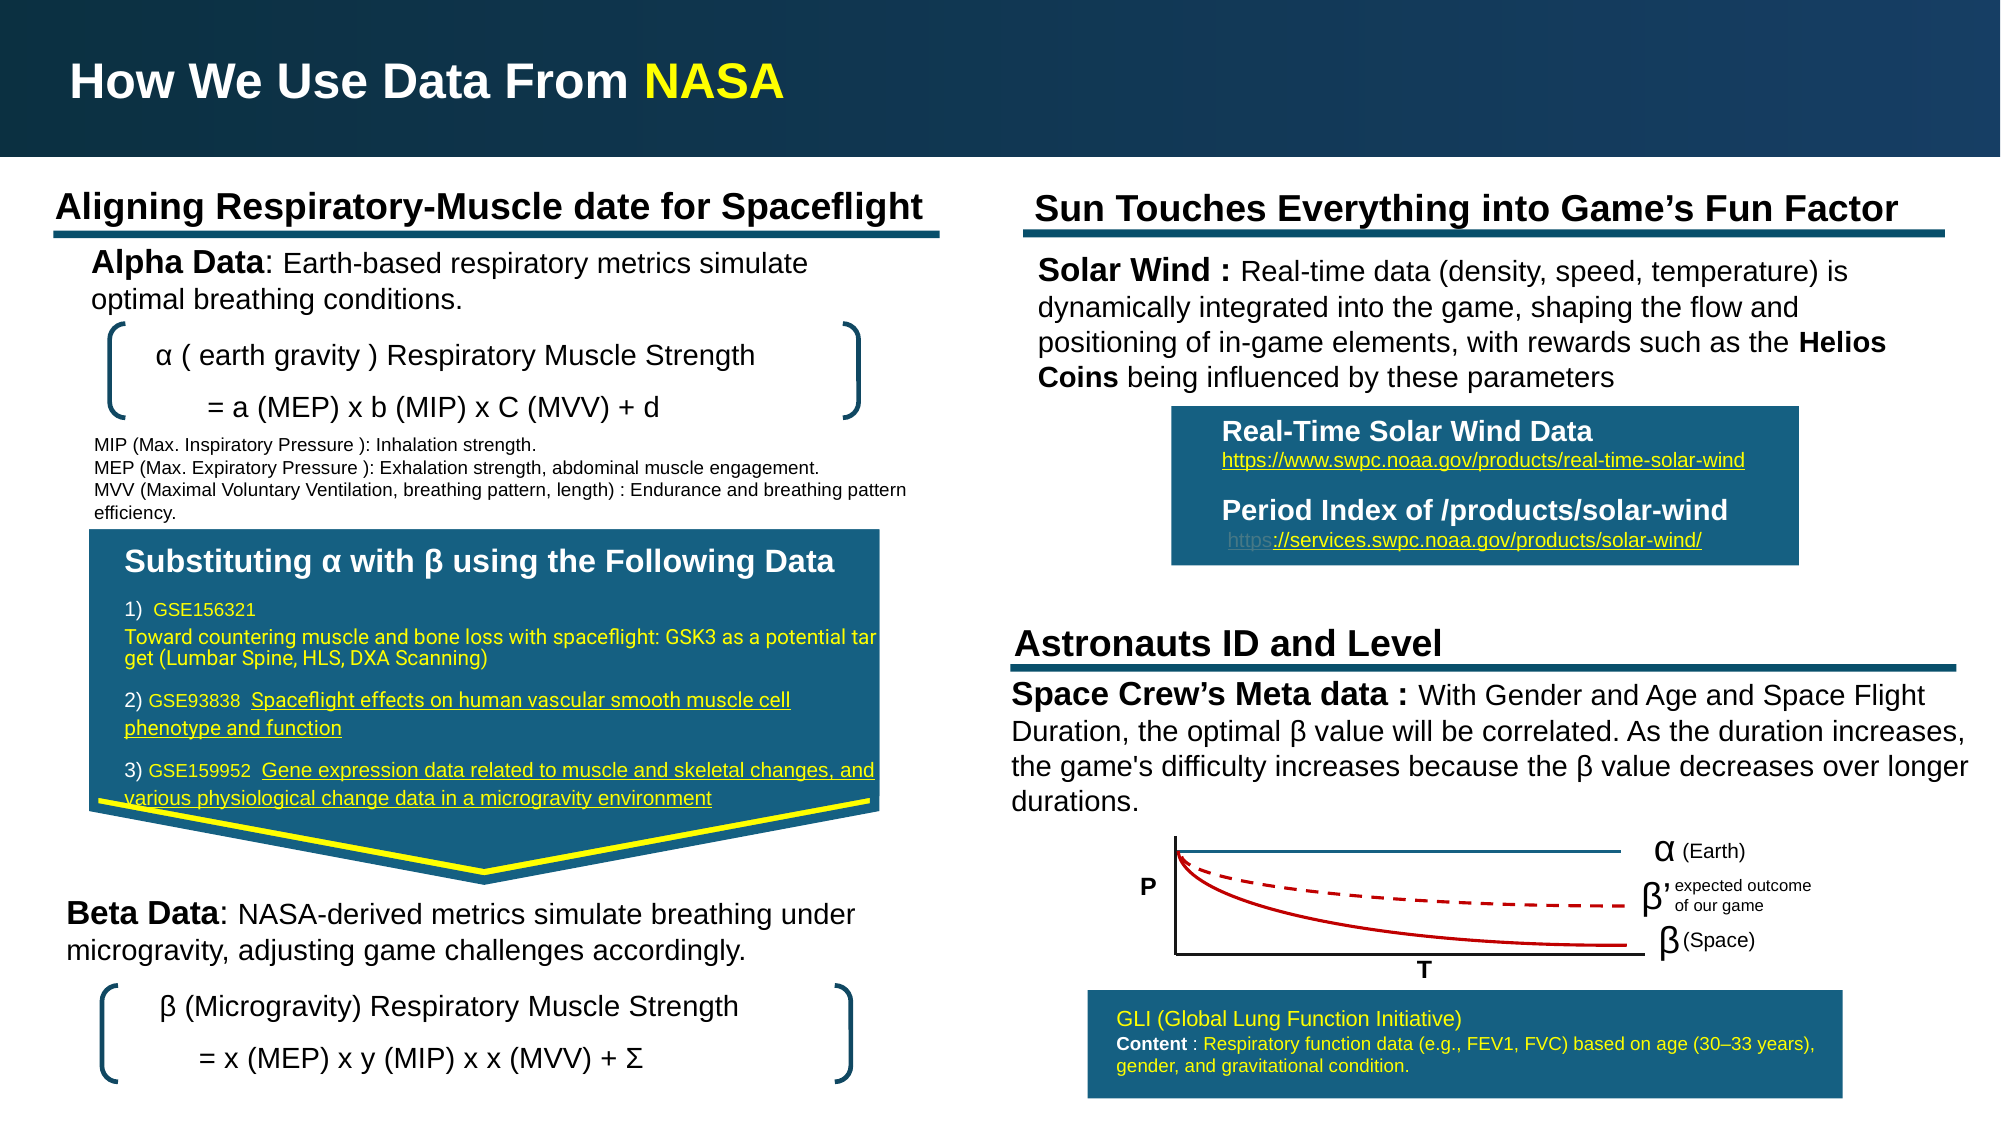

How We Use Data From NASA
Aligning Respiratory-Muscle date for Spaceflight
Sun Touches Everything into Game’s Fun Factor

Alpha Data: Earth-based respiratory metrics simulate optimal breathing conditions.
       α ( earth gravity ) Respiratory Muscle Strength
	     = a (MEP) x b (MIP) x C (MVV) + d
Solar Wind : Real-time data (density, speed, temperature) is dynamically integrated into the game, shaping the flow and positioning of in-game elements, with rewards such as the Helios Coins being influenced by these parameters

Real-Time Solar Wind Data
https://www.swpc.noaa.gov/products/real-time-solar-wind

Period Index of /products/solar-wind
 https://services.swpc.noaa.gov/products/solar-wind/

MIP (Max. Inspiratory Pressure ): Inhalation strength.
MEP (Max. Expiratory Pressure ): Exhalation strength, abdominal muscle engagement.
MVV (Maximal Voluntary Ventilation, breathing pattern, length) : Endurance and breathing pattern efficiency.
Substituting α with β using the Following Data
1) GSE156321 Toward countering muscle and bone loss with spaceflight: GSK3 as a potential target (Lumbar Spine, HLS, DXA Scanning)
2) GSE93838 Spaceflight effects on human vascular smooth muscle cell phenotype and function
3) GSE159952 Gene expression data related to muscle and skeletal changes, and various physiological change data in a microgravity environment

Astronauts ID and Level

Space Crew’s Meta data : With Gender and Age and Space Flight Duration, the optimal β value will be correlated. As the duration increases, the game's difficulty increases because the β value decreases over longer durations.

α
P
β’
β
T
expected outcome
of our game
(Earth)
Beta Data: NASA-derived metrics simulate breathing under microgravity, adjusting game challenges accordingly.
	  β (Microgravity) Respiratory Muscle Strength
	       = x (MEP) x y (MIP) x x (MVV) + Σ

(Space)

GLI (Global Lung Function Initiative)
Content : Respiratory function data (e.g., FEV1, FVC) based on age (30–33 years), gender, and gravitational condition.